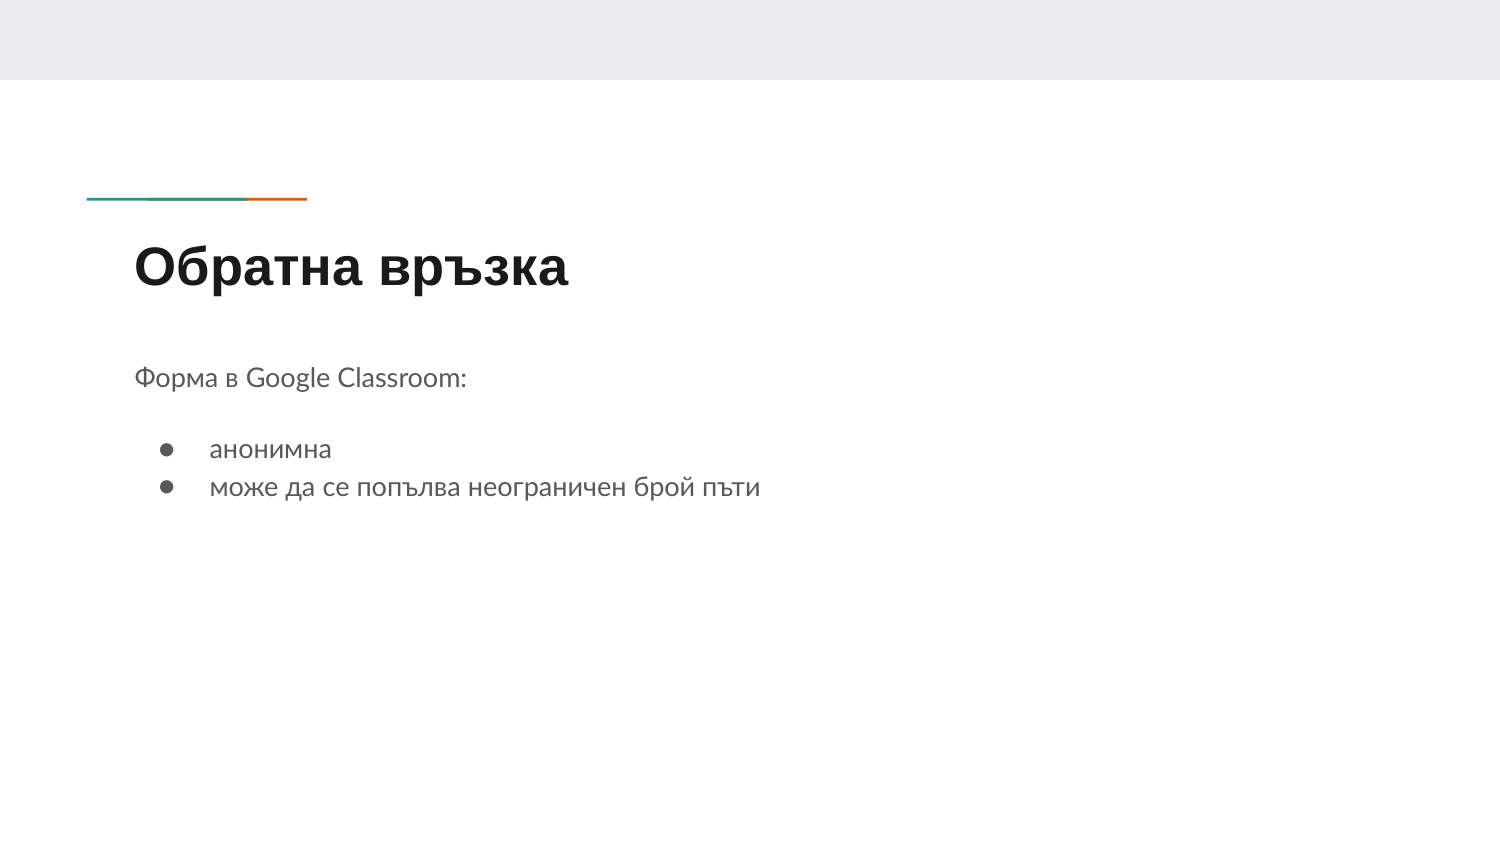

# Обратна връзка
Форма в Google Classroom:
анонимна
може да се попълва неограничен брой пъти